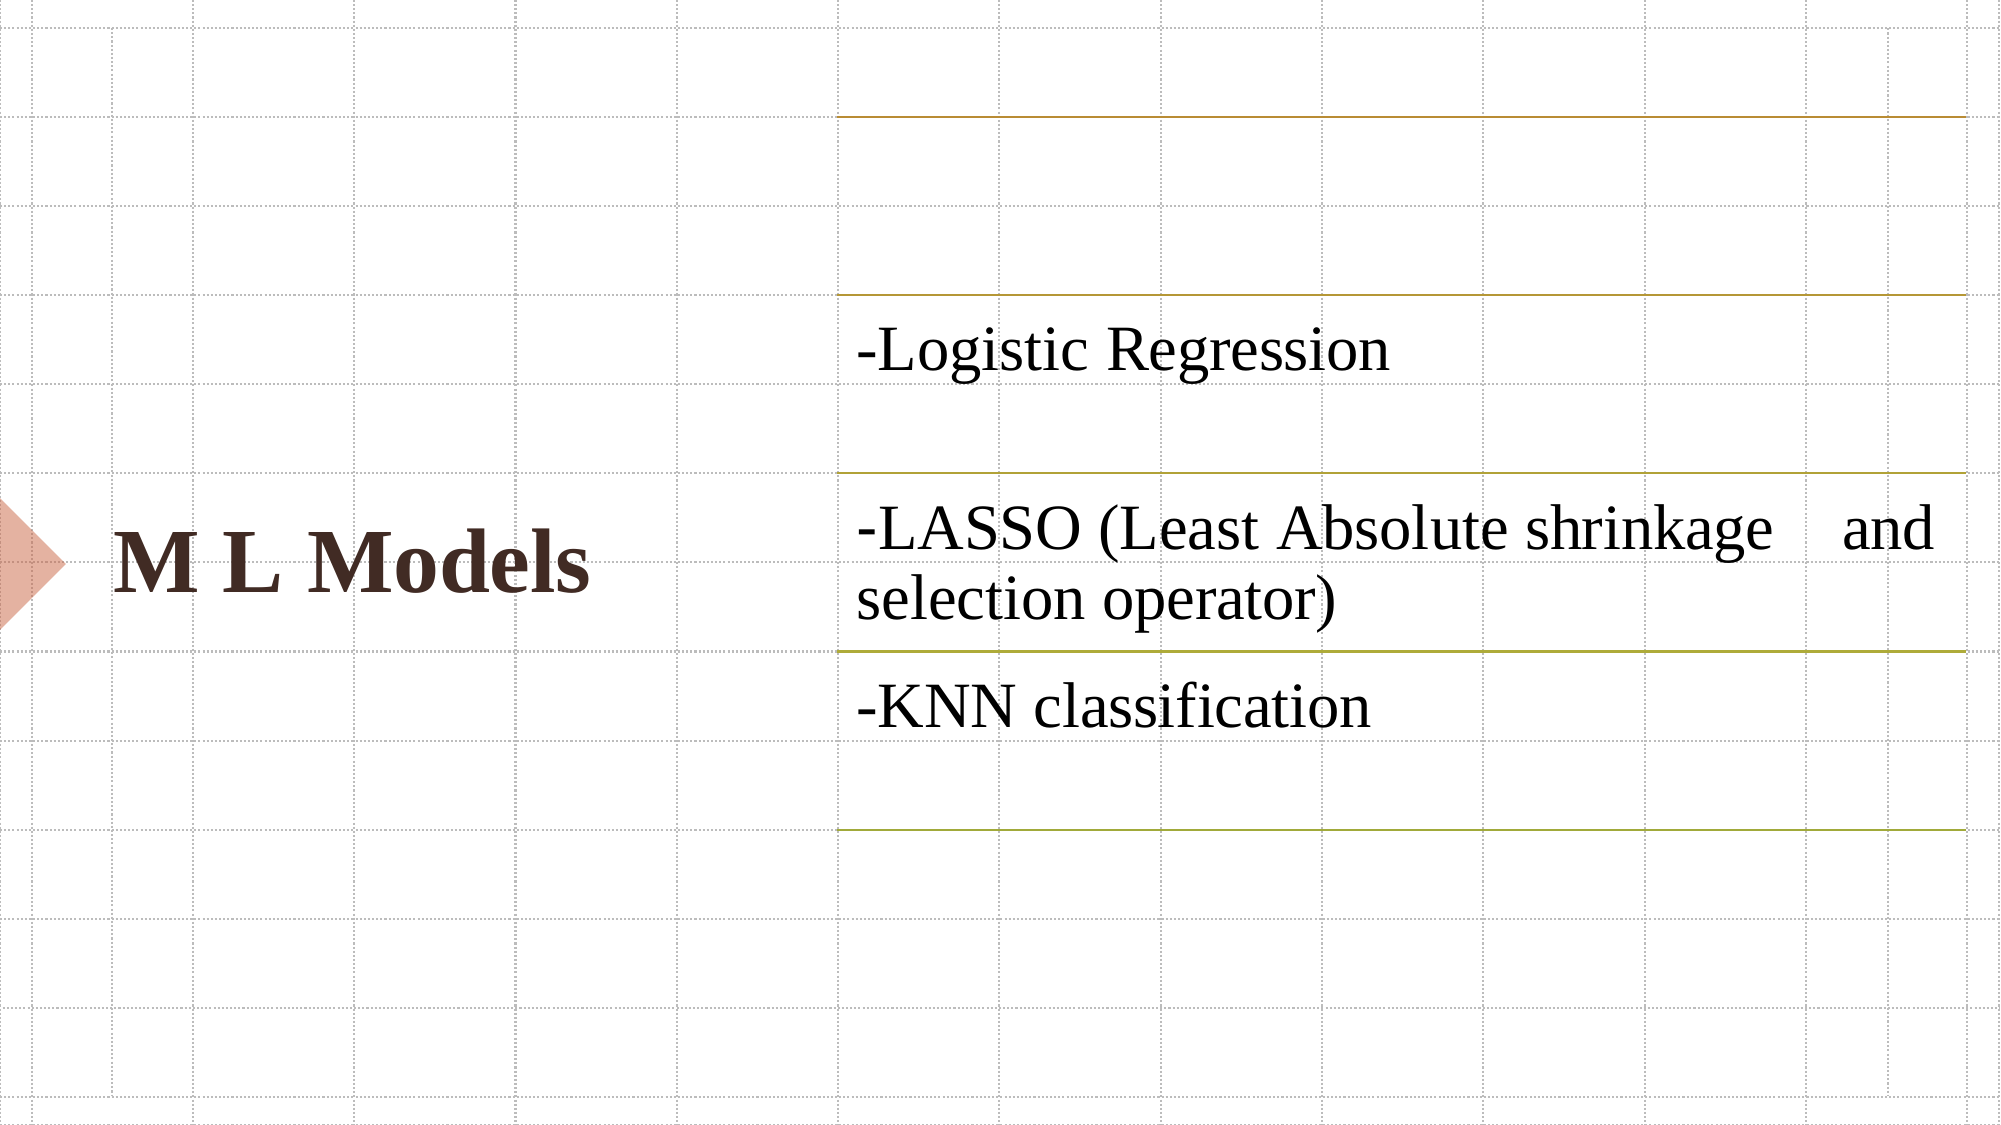

# -Logistic Regression

-LASSO (Least Absolute shrinkage	and selection operator)

M L Models

-KNN classification